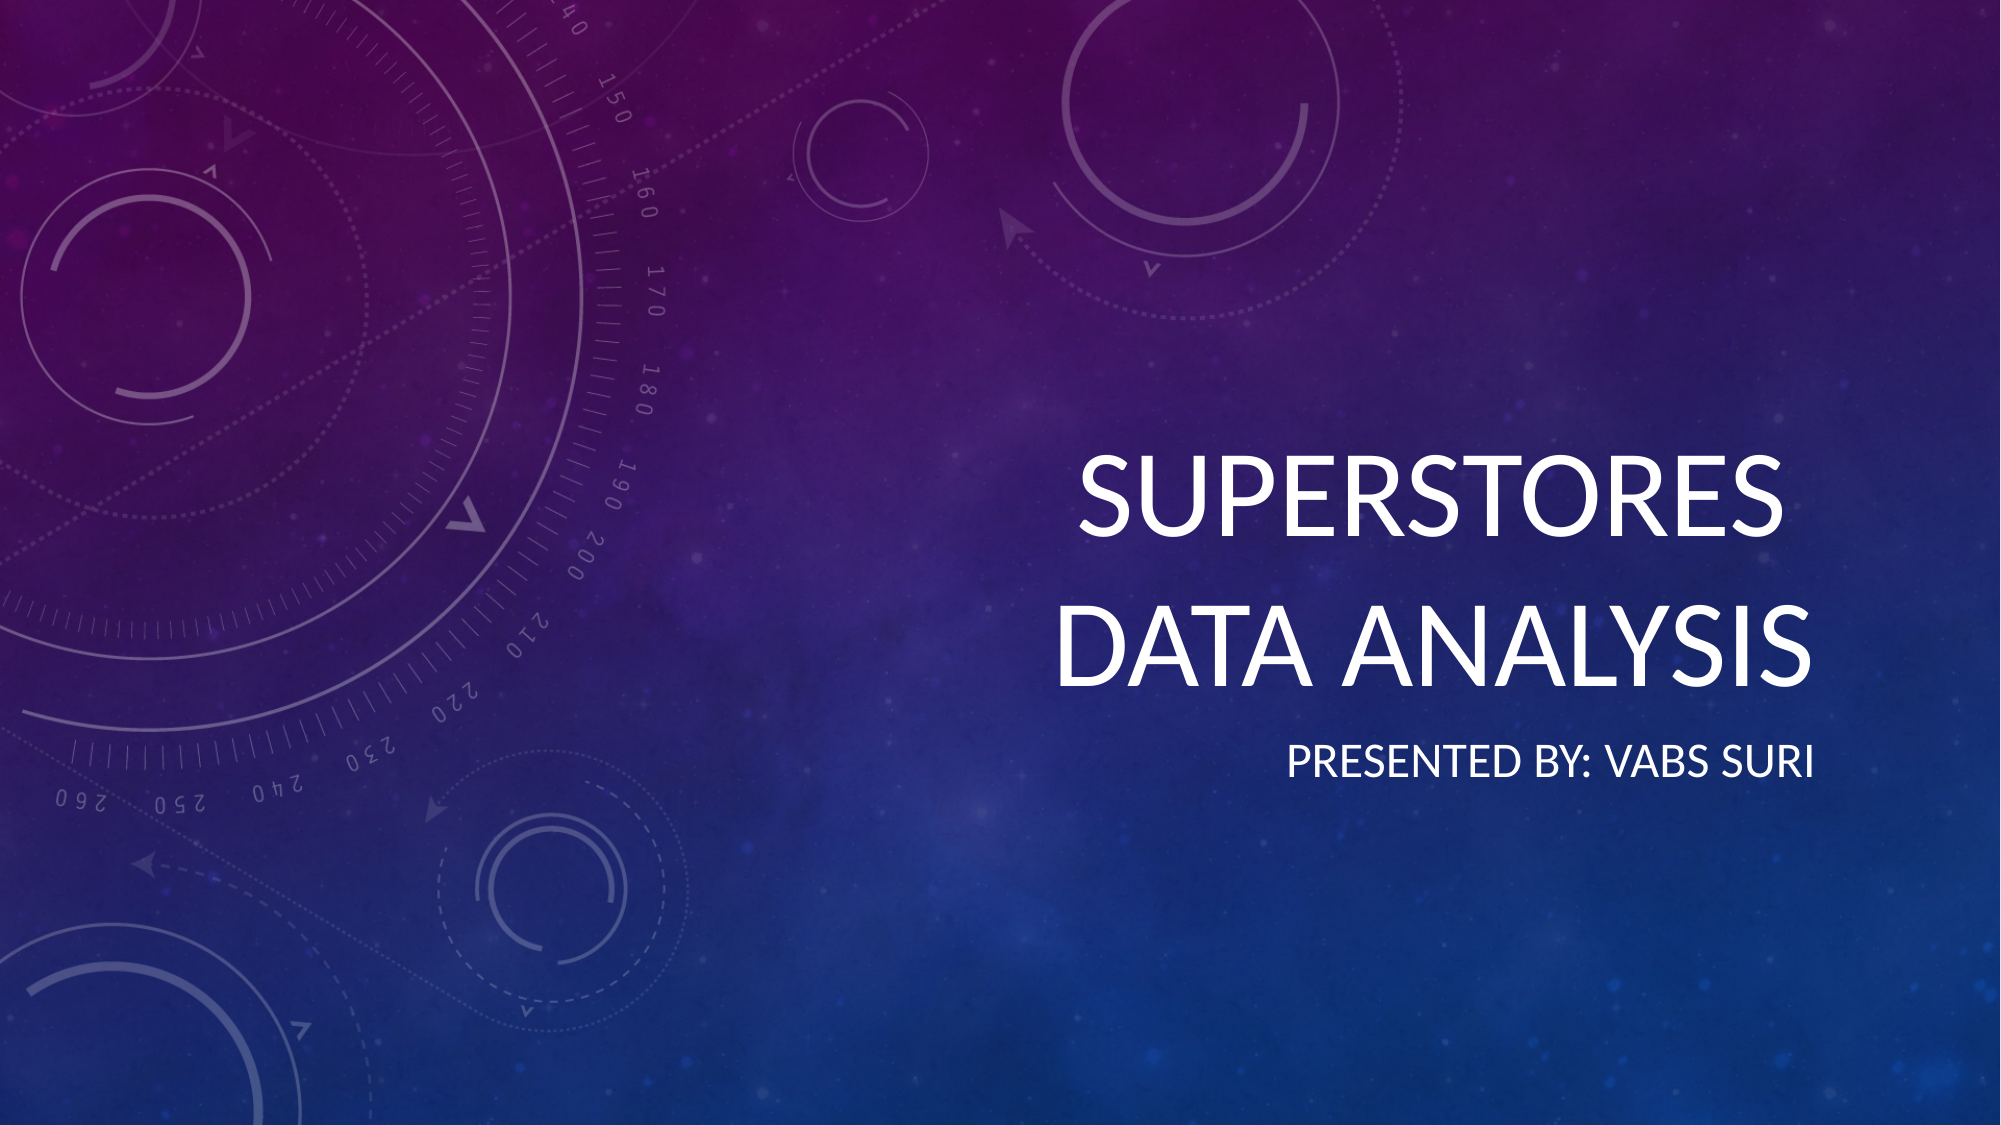

# Superstores Data Analysis
Presented by: Vabs Suri